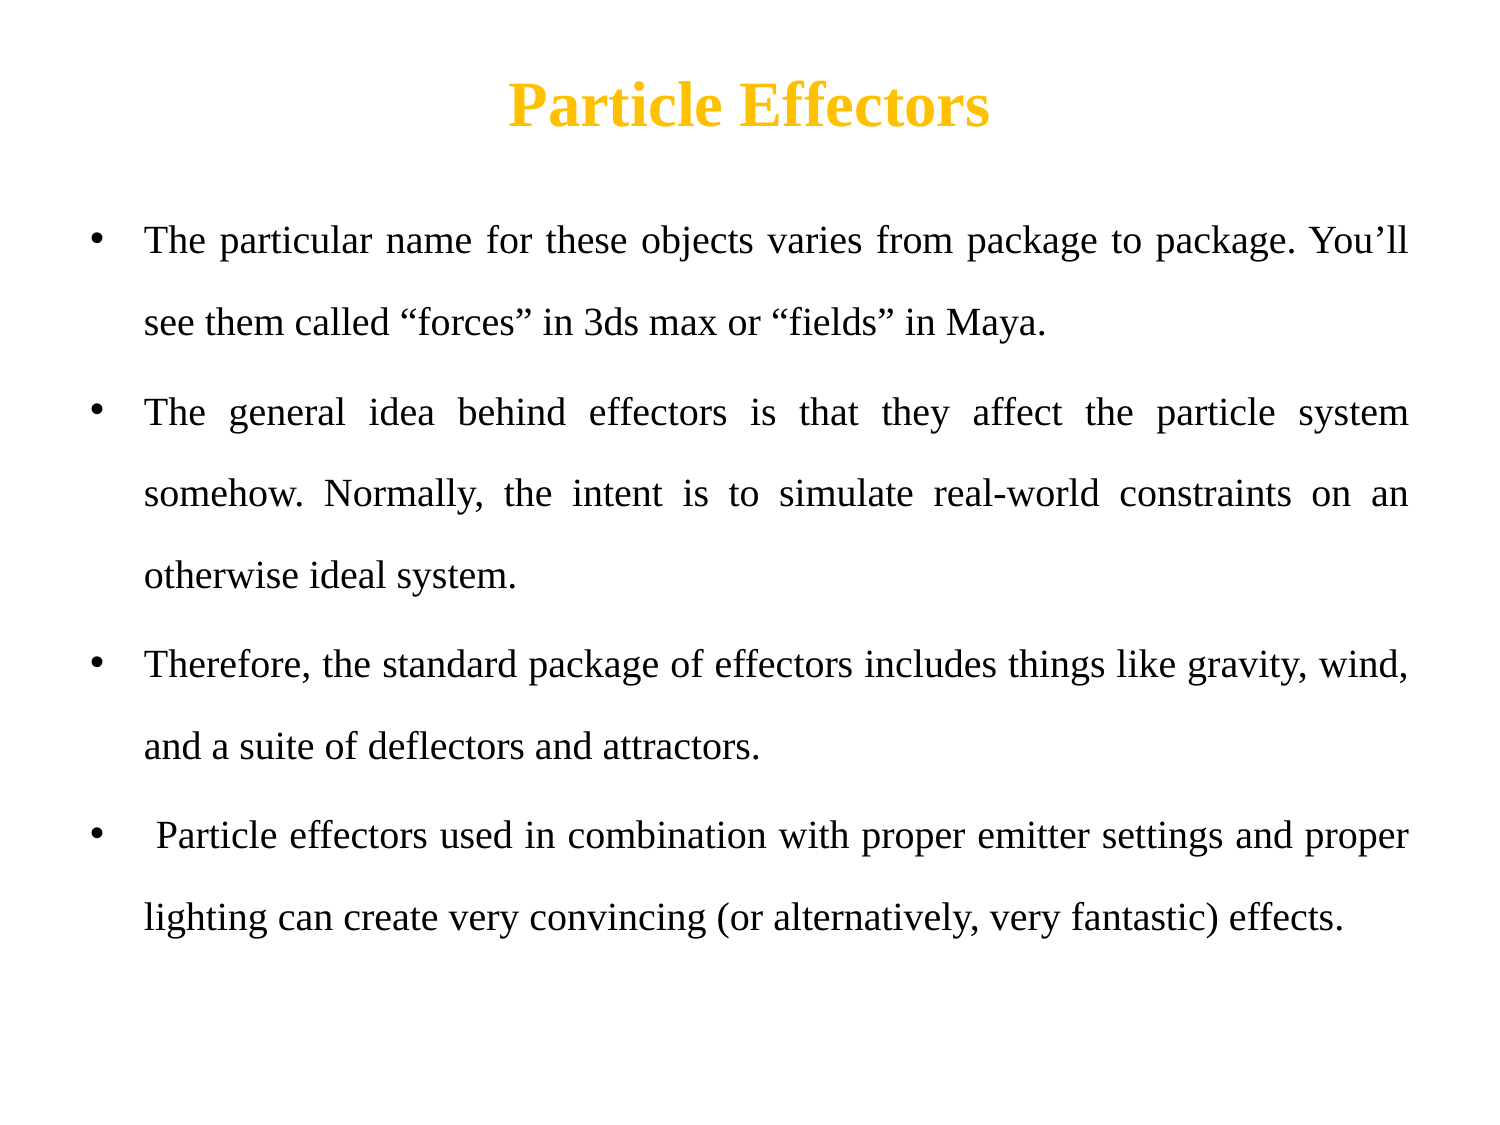

# Particle Effectors
The particular name for these objects varies from package to package. You’ll see them called “forces” in 3ds max or “fields” in Maya.
The general idea behind effectors is that they affect the particle system somehow. Normally, the intent is to simulate real-world constraints on an otherwise ideal system.
Therefore, the standard package of effectors includes things like gravity, wind, and a suite of deflectors and attractors.
 Particle effectors used in combination with proper emitter settings and proper lighting can create very convincing (or alternatively, very fantastic) effects.